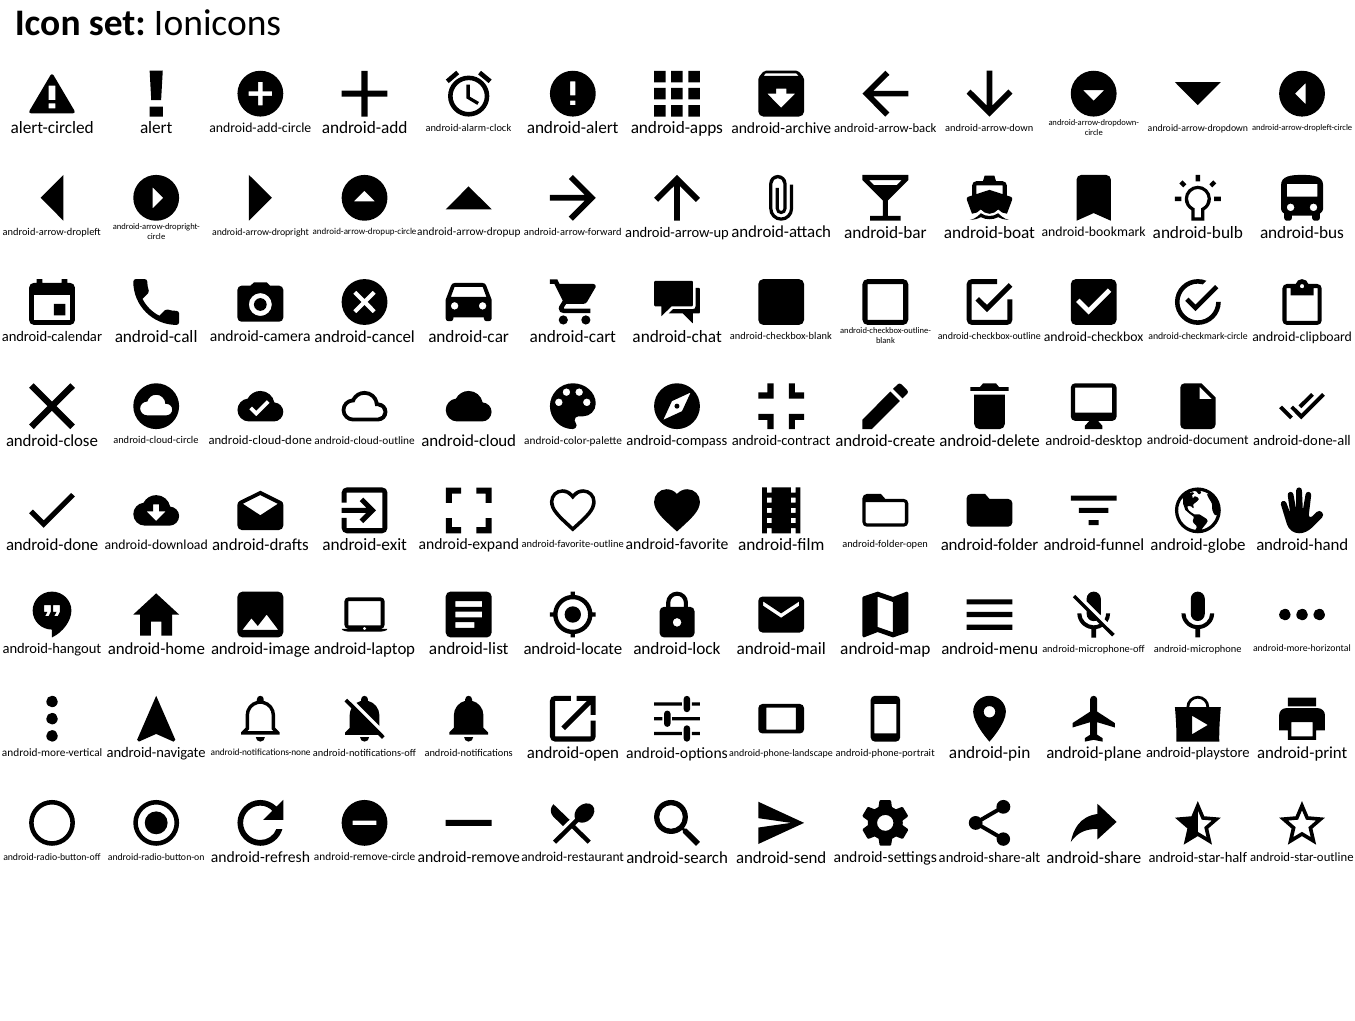

Icon set: Ionicons

alert-circled
alert
android-add-circle
android-add
android-alarm-clock
android-alert
android-apps
android-archive
android-arrow-back
android-arrow-down
android-arrow-dropdown-circle
android-arrow-dropdown
android-arrow-dropleft-circle

android-arrow-dropleft
android-arrow-dropright-circle
android-arrow-dropright
android-arrow-dropup-circle
android-arrow-dropup
android-arrow-forward
android-arrow-up
android-attach
android-bar
android-boat
android-bookmark
android-bulb
android-bus

android-calendar
android-call
android-camera
android-cancel
android-car
android-cart
android-chat
android-checkbox-blank
android-checkbox-outline-blank
android-checkbox-outline
android-checkbox
android-checkmark-circle
android-clipboard

android-close
android-cloud-circle
android-cloud-done
android-cloud-outline
android-cloud
android-color-palette
android-compass
android-contract
android-create
android-delete
android-desktop
android-document
android-done-all

android-done
android-download
android-drafts
android-exit
android-expand
android-favorite-outline
android-favorite
android-film
android-folder-open
android-folder
android-funnel
android-globe
android-hand

android-hangout
android-home
android-image
android-laptop
android-list
android-locate
android-lock
android-mail
android-map
android-menu
android-microphone-off
android-microphone
android-more-horizontal

android-more-vertical
android-navigate
android-notifications-none
android-notifications-off
android-notifications
android-open
android-options
android-phone-landscape
android-phone-portrait
android-pin
android-plane
android-playstore
android-print

android-radio-button-off
android-radio-button-on
android-refresh
android-remove-circle
android-remove
android-restaurant
android-search
android-send
android-settings
android-share-alt
android-share
android-star-half
android-star-outline